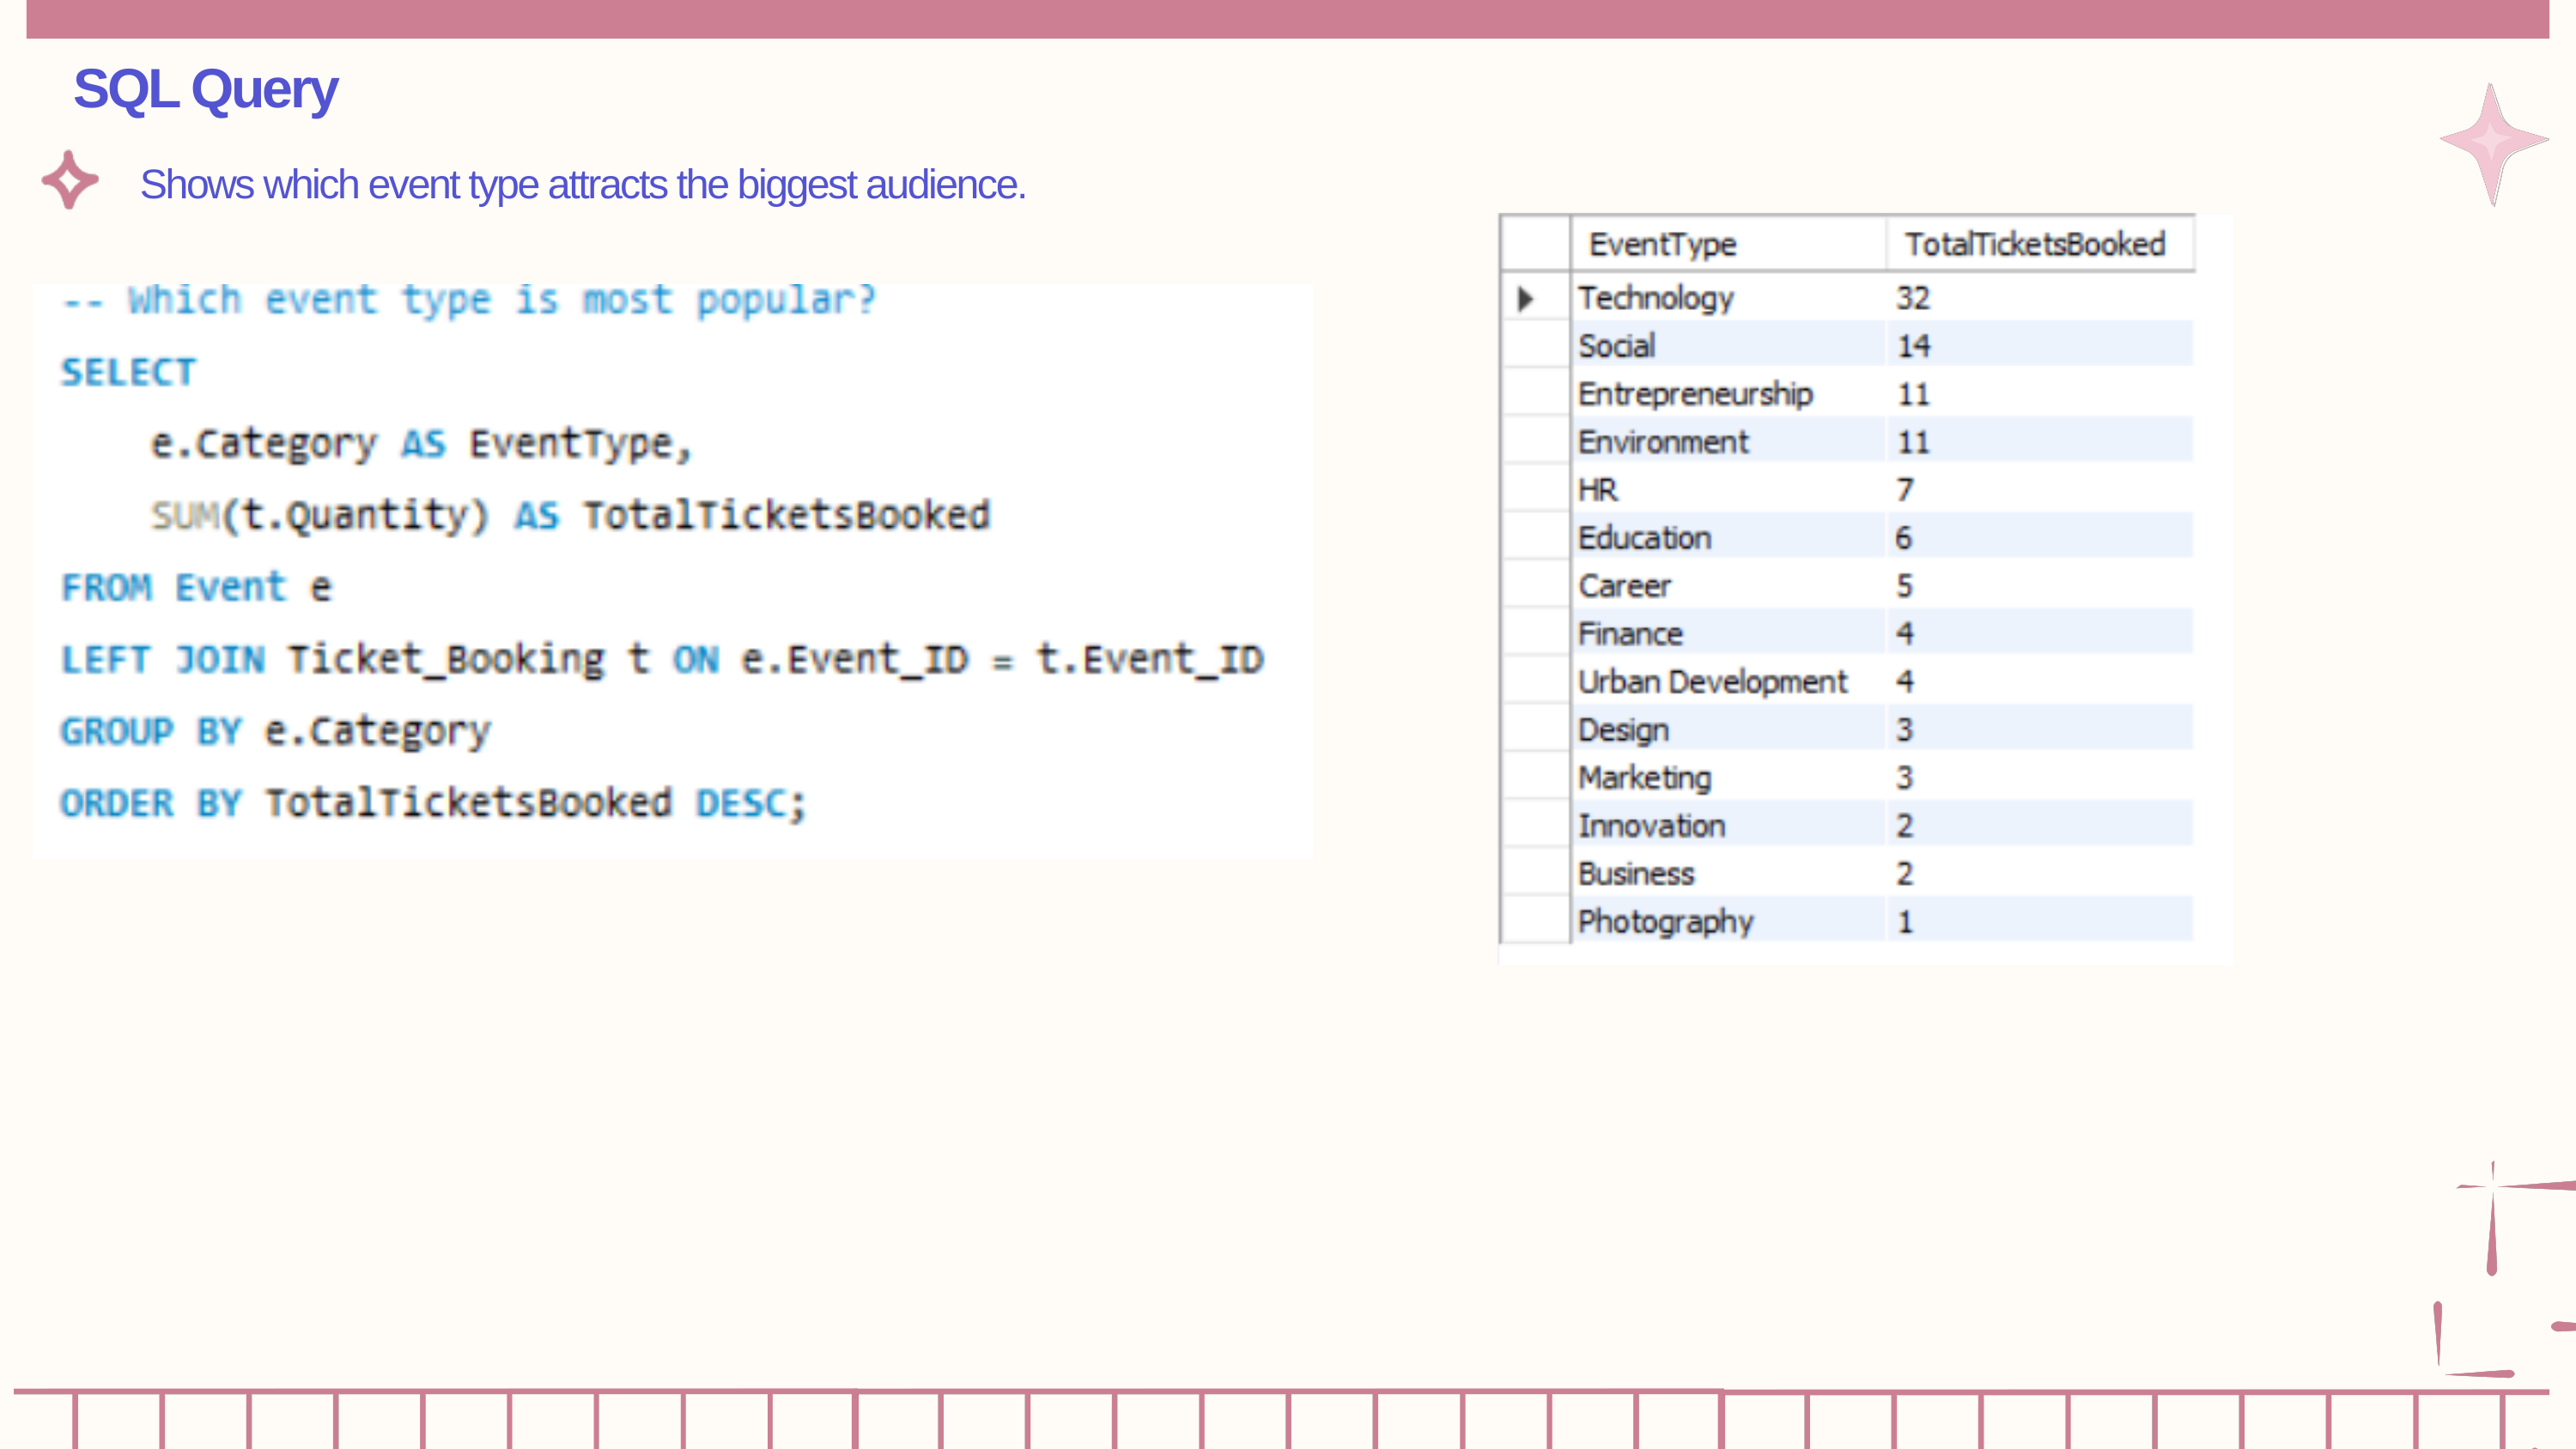

SQL Query

Shows which event type attracts the biggest audience.